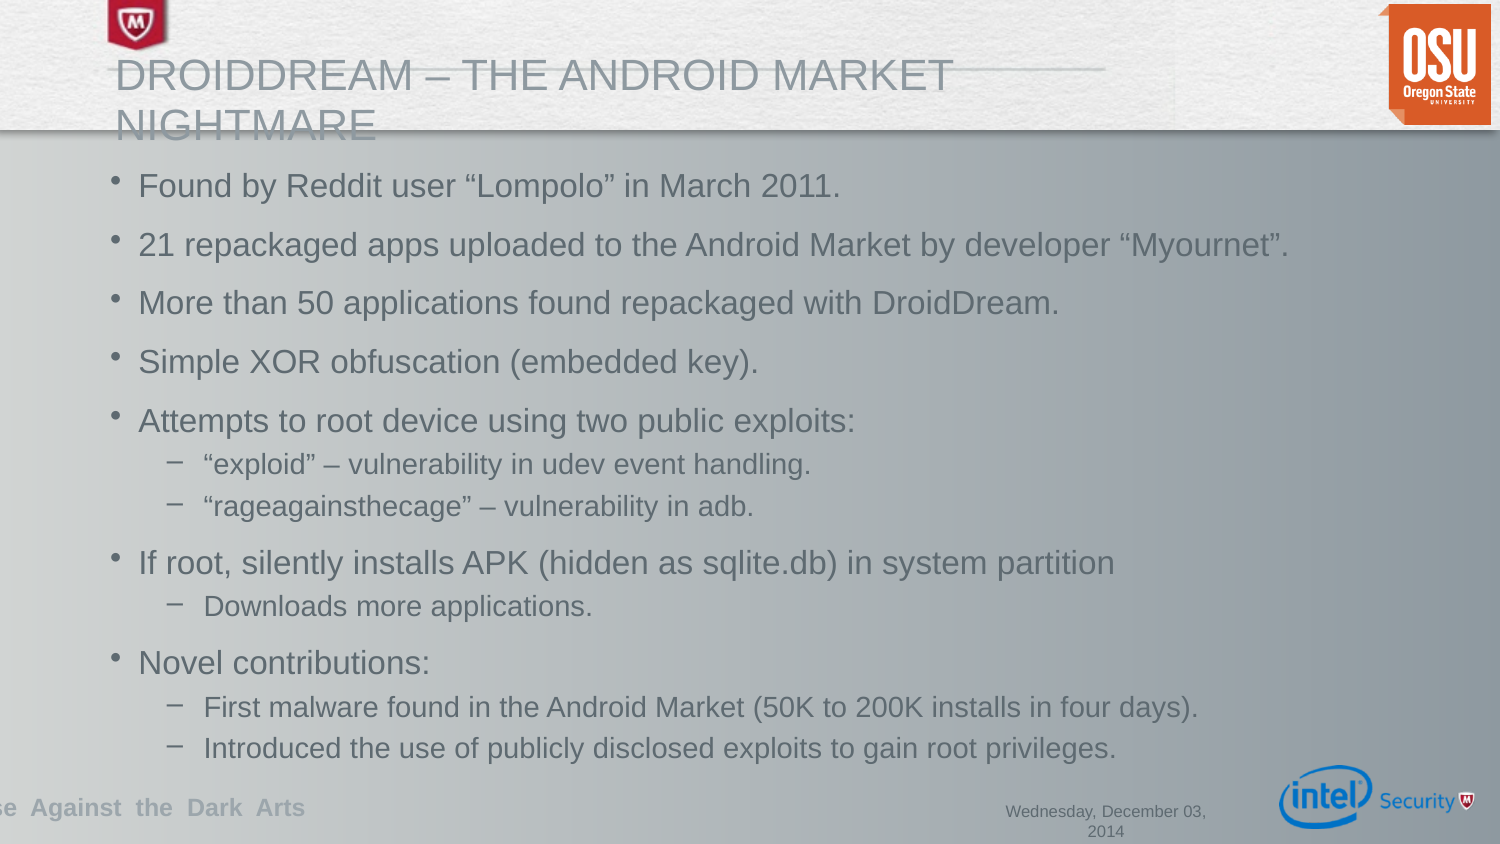

# DroidDream – The Android market Nightmare
Found by Reddit user “Lompolo” in March 2011.
21 repackaged apps uploaded to the Android Market by developer “Myournet”.
More than 50 applications found repackaged with DroidDream.
Simple XOR obfuscation (embedded key).
Attempts to root device using two public exploits:
“exploid” – vulnerability in udev event handling.
“rageagainsthecage” – vulnerability in adb.
If root, silently installs APK (hidden as sqlite.db) in system partition
Downloads more applications.
Novel contributions:
First malware found in the Android Market (50K to 200K installs in four days).
Introduced the use of publicly disclosed exploits to gain root privileges.
Wednesday, December 03, 2014